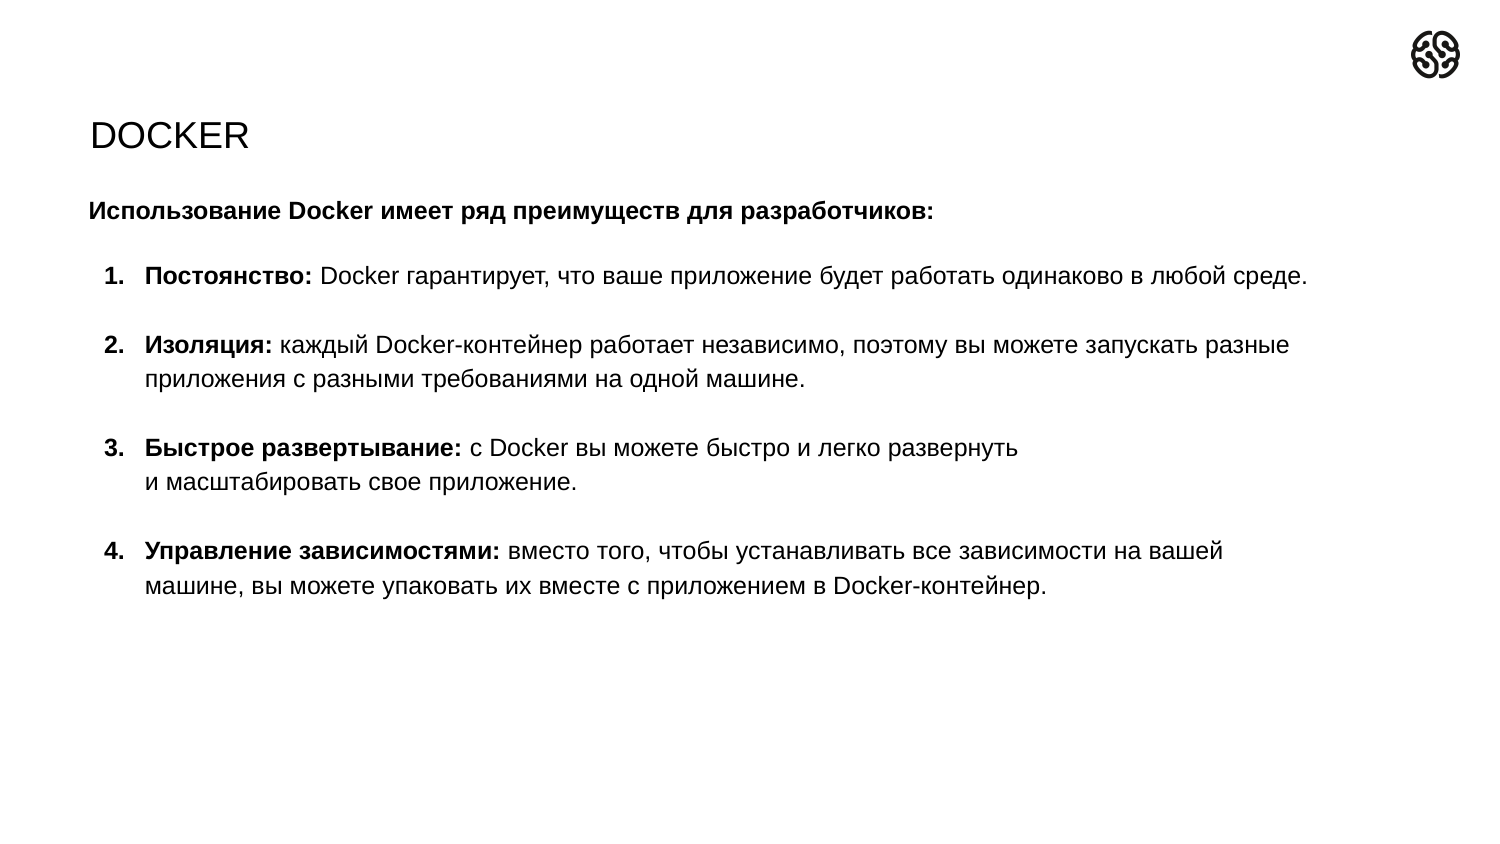

DOCKER
Использование Docker имеет ряд преимуществ для разработчиков:
Постоянство: Docker гарантирует, что ваше приложение будет работать одинаково в любой среде.
Изоляция: каждый Docker-контейнер работает независимо, поэтому вы можете запускать разные приложения с разными требованиями на одной машине.
Быстрое развертывание: с Docker вы можете быстро и легко развернуть
и масштабировать свое приложение.
Управление зависимостями: вместо того, чтобы устанавливать все зависимости на вашей
машине, вы можете упаковать их вместе с приложением в Docker-контейнер.